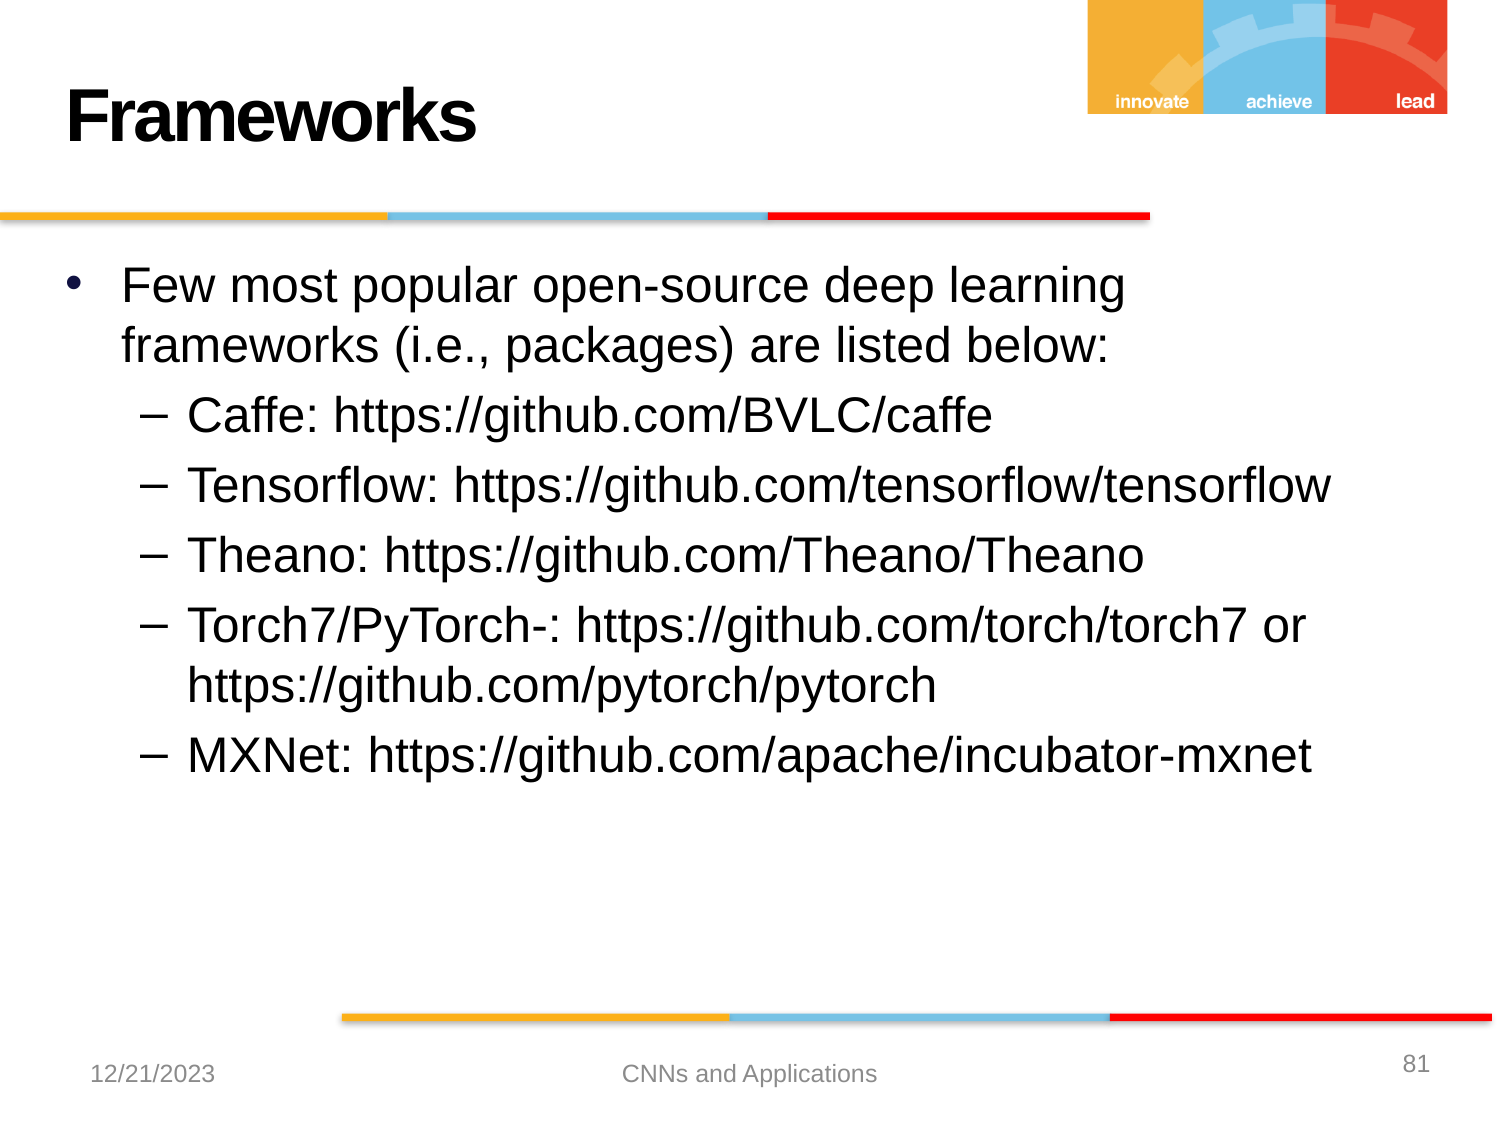

Frameworks
Few most popular open-source deep learning frameworks (i.e., packages) are listed below:
Caffe: https://github.com/BVLC/caffe
Tensorflow: https://github.com/tensorflow/tensorflow
Theano: https://github.com/Theano/Theano
Torch7/PyTorch-: https://github.com/torch/torch7 or https://github.com/pytorch/pytorch
MXNet: https://github.com/apache/incubator-mxnet

81
12/21/2023
CNNs and Applications